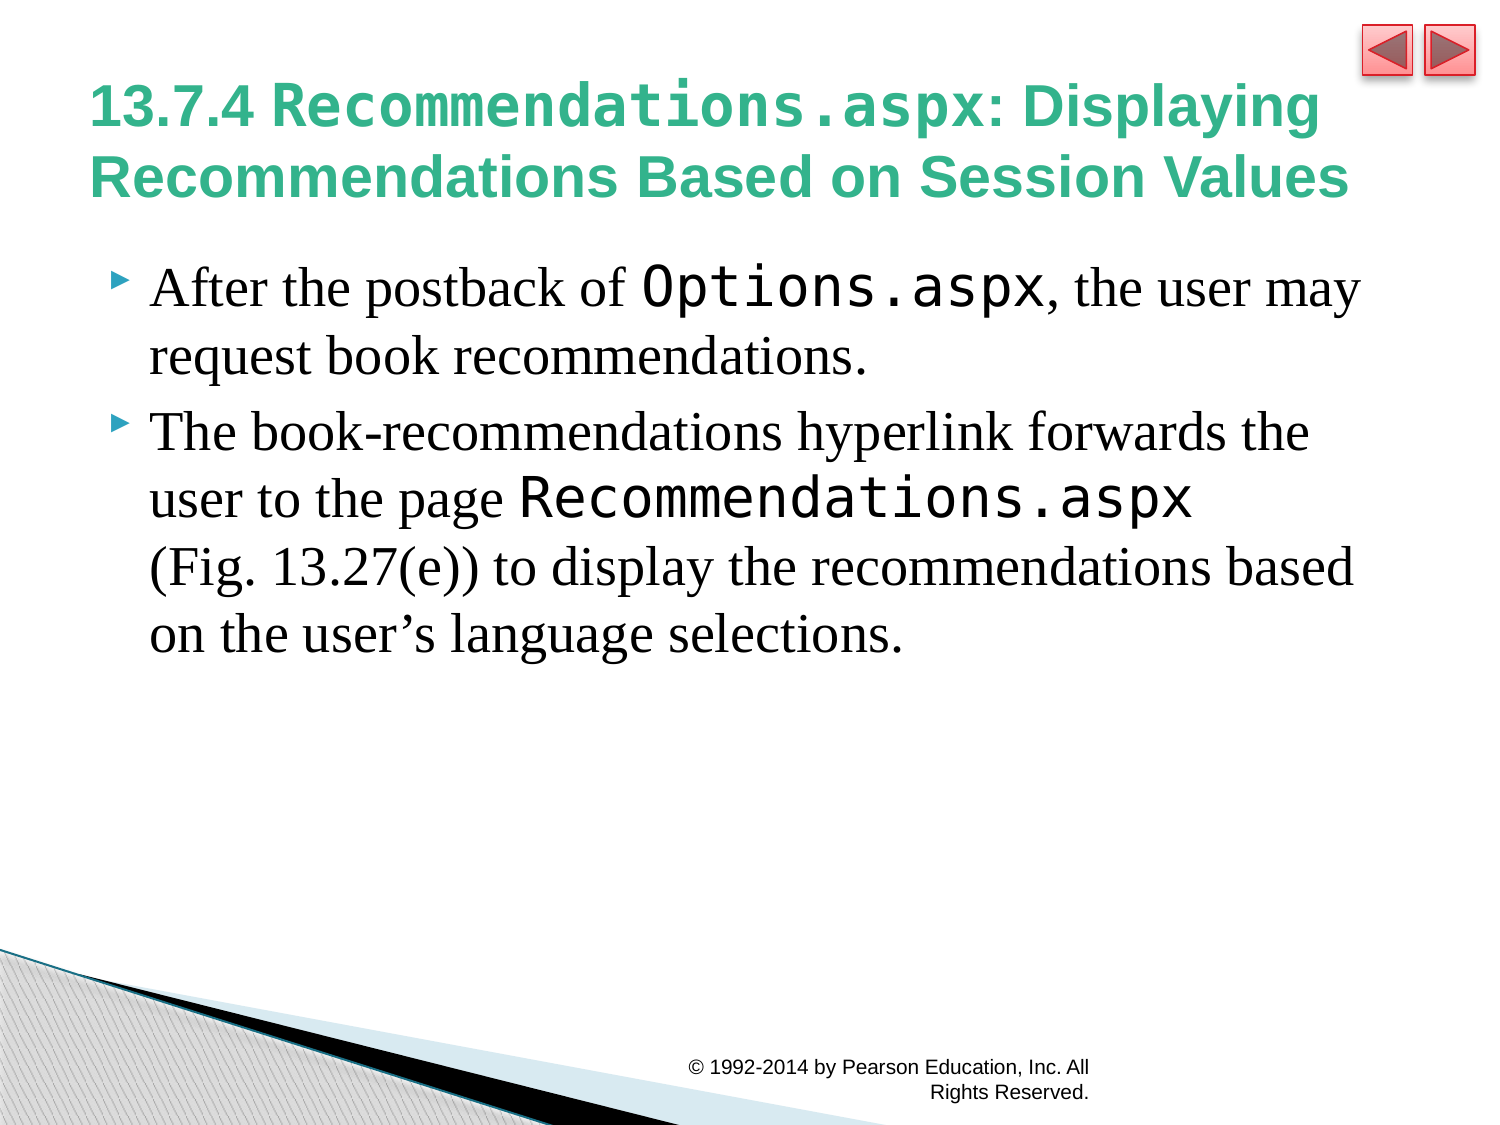

# 13.7.4 Recommendations.aspx: Displaying Recommendations Based on Session Values
After the postback of Options.aspx, the user may request book recommendations.
The book-recommendations hyperlink forwards the user to the page Recommendations.aspx (Fig. 13.27(e)) to display the recommendations based on the user’s language selections.
© 1992-2014 by Pearson Education, Inc. All Rights Reserved.